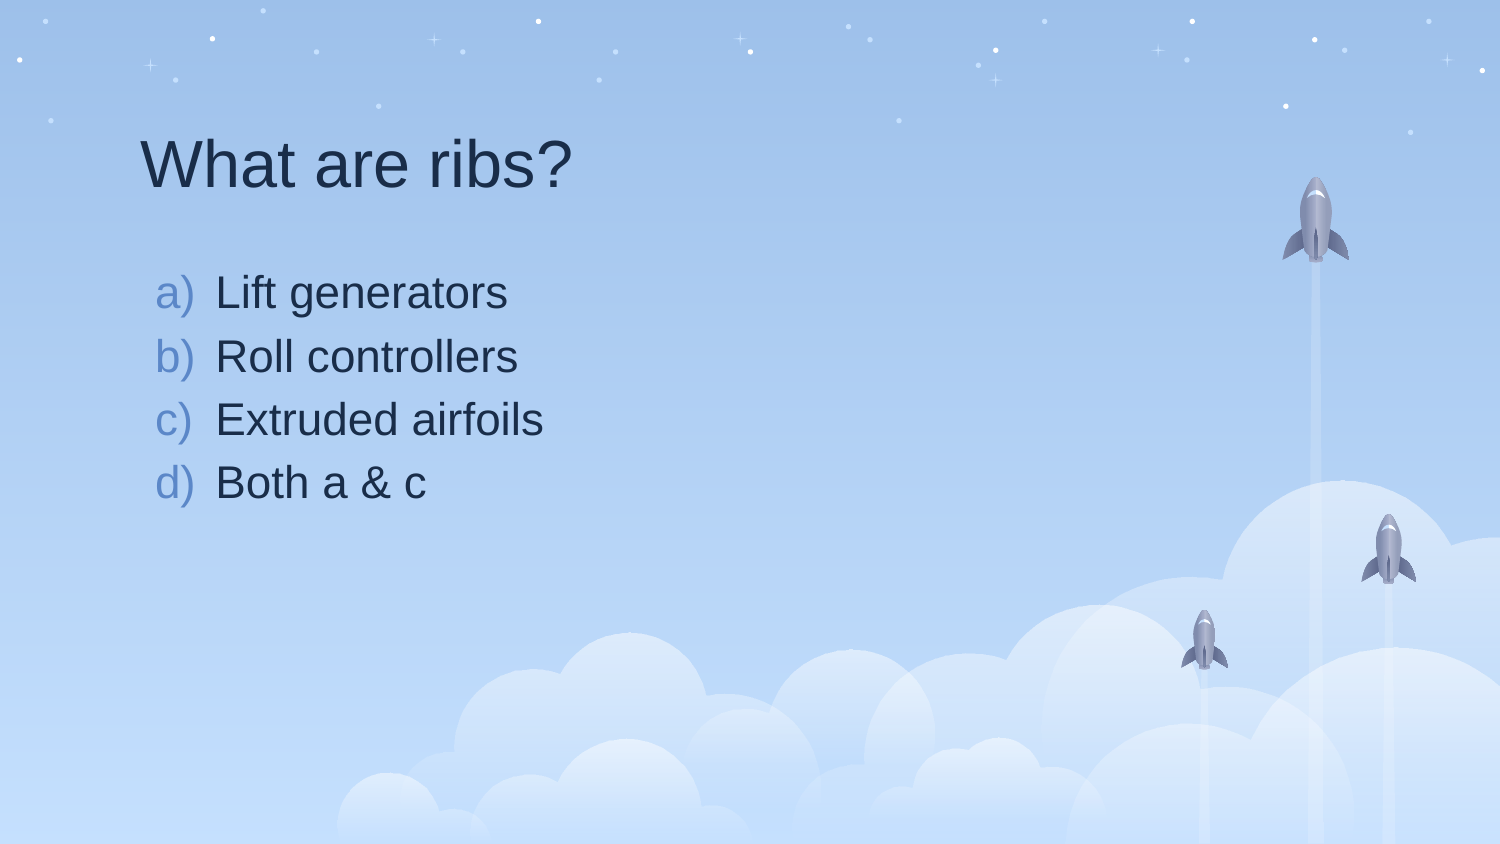

# What are ribs?
Lift generators
Roll controllers
Extruded airfoils
Both a & c